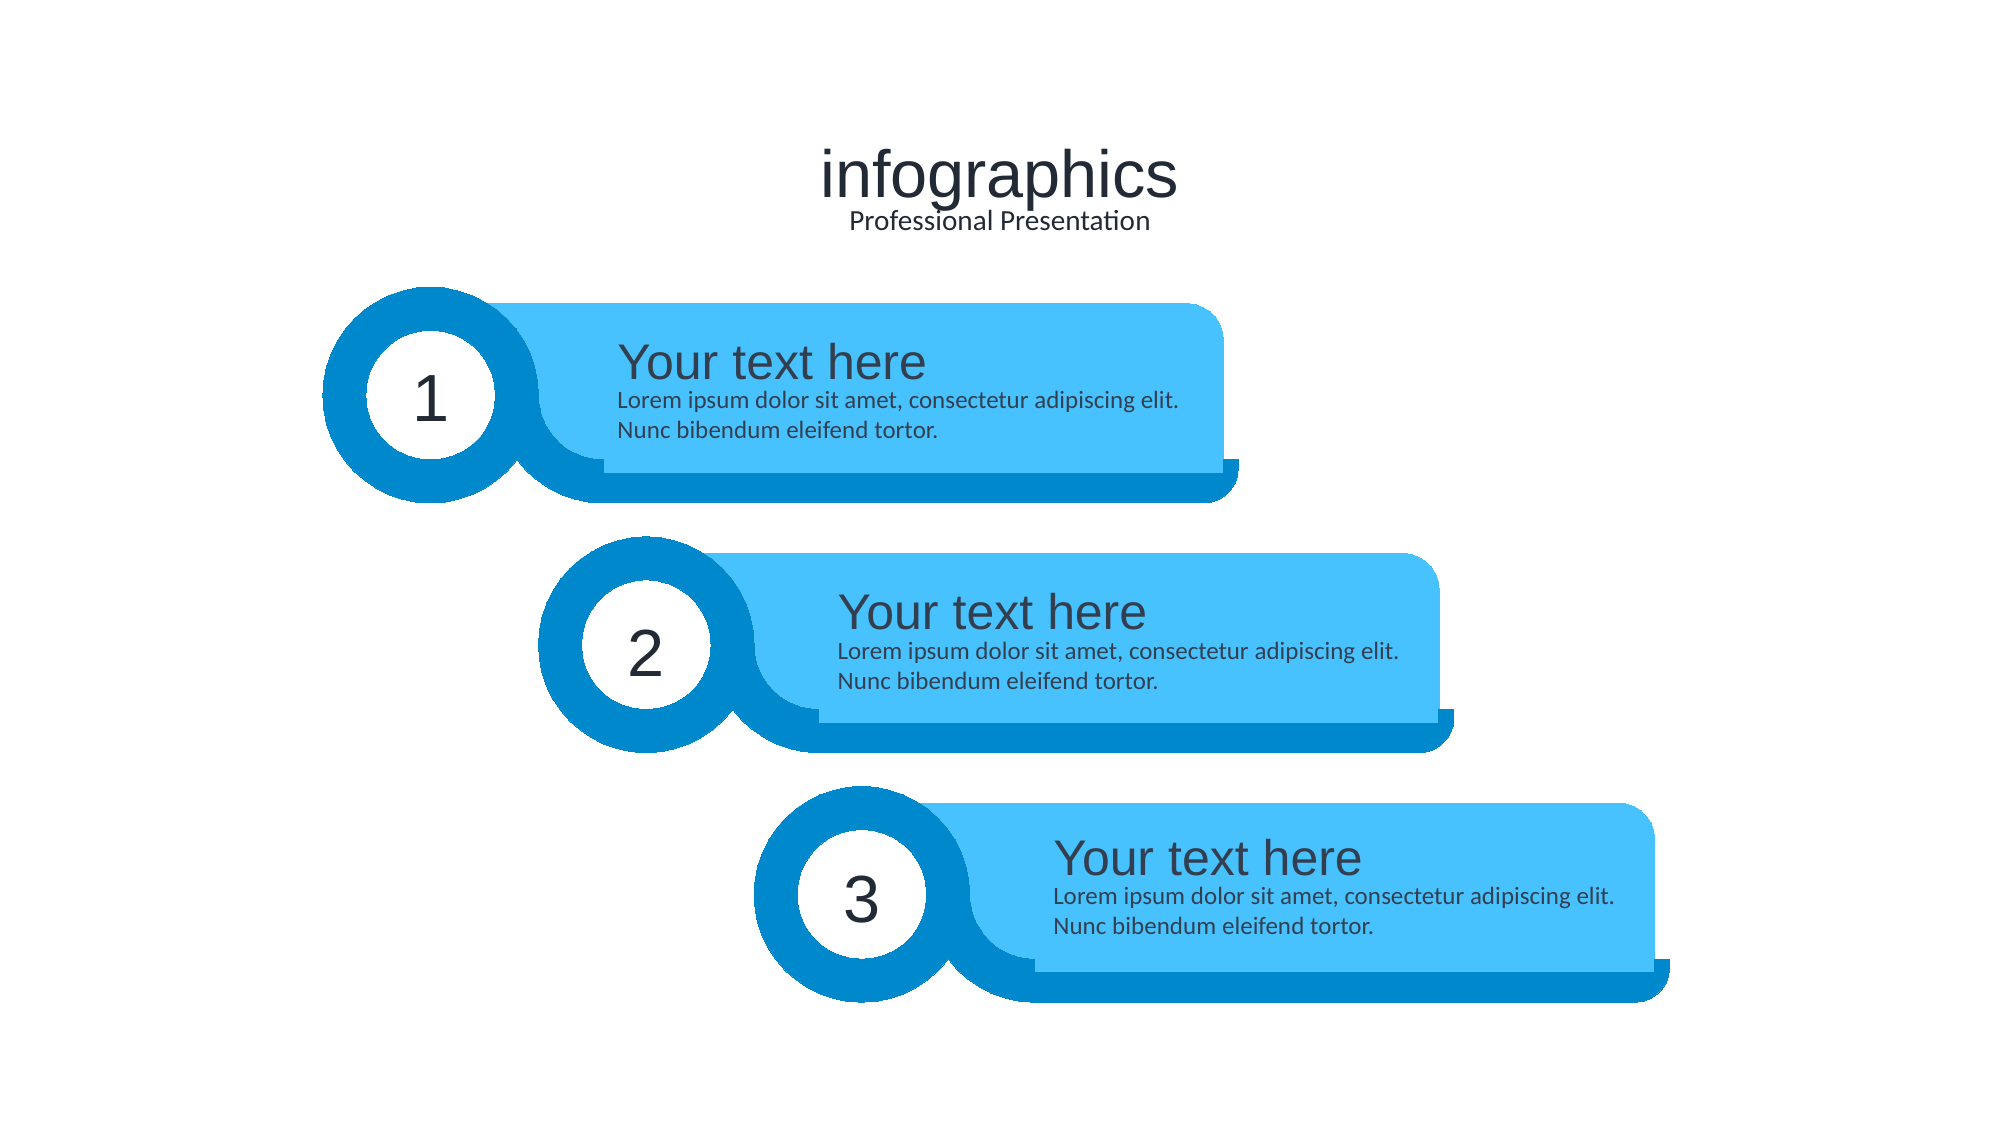

infographics
Professional Presentation

Your text here
1
Lorem ipsum dolor sit amet, consectetur adipiscing elit. Nunc bibendum eleifend tortor.

Your text here
2
Lorem ipsum dolor sit amet, consectetur adipiscing elit. Nunc bibendum eleifend tortor.

Your text here
3
Lorem ipsum dolor sit amet, consectetur adipiscing elit. Nunc bibendum eleifend tortor.